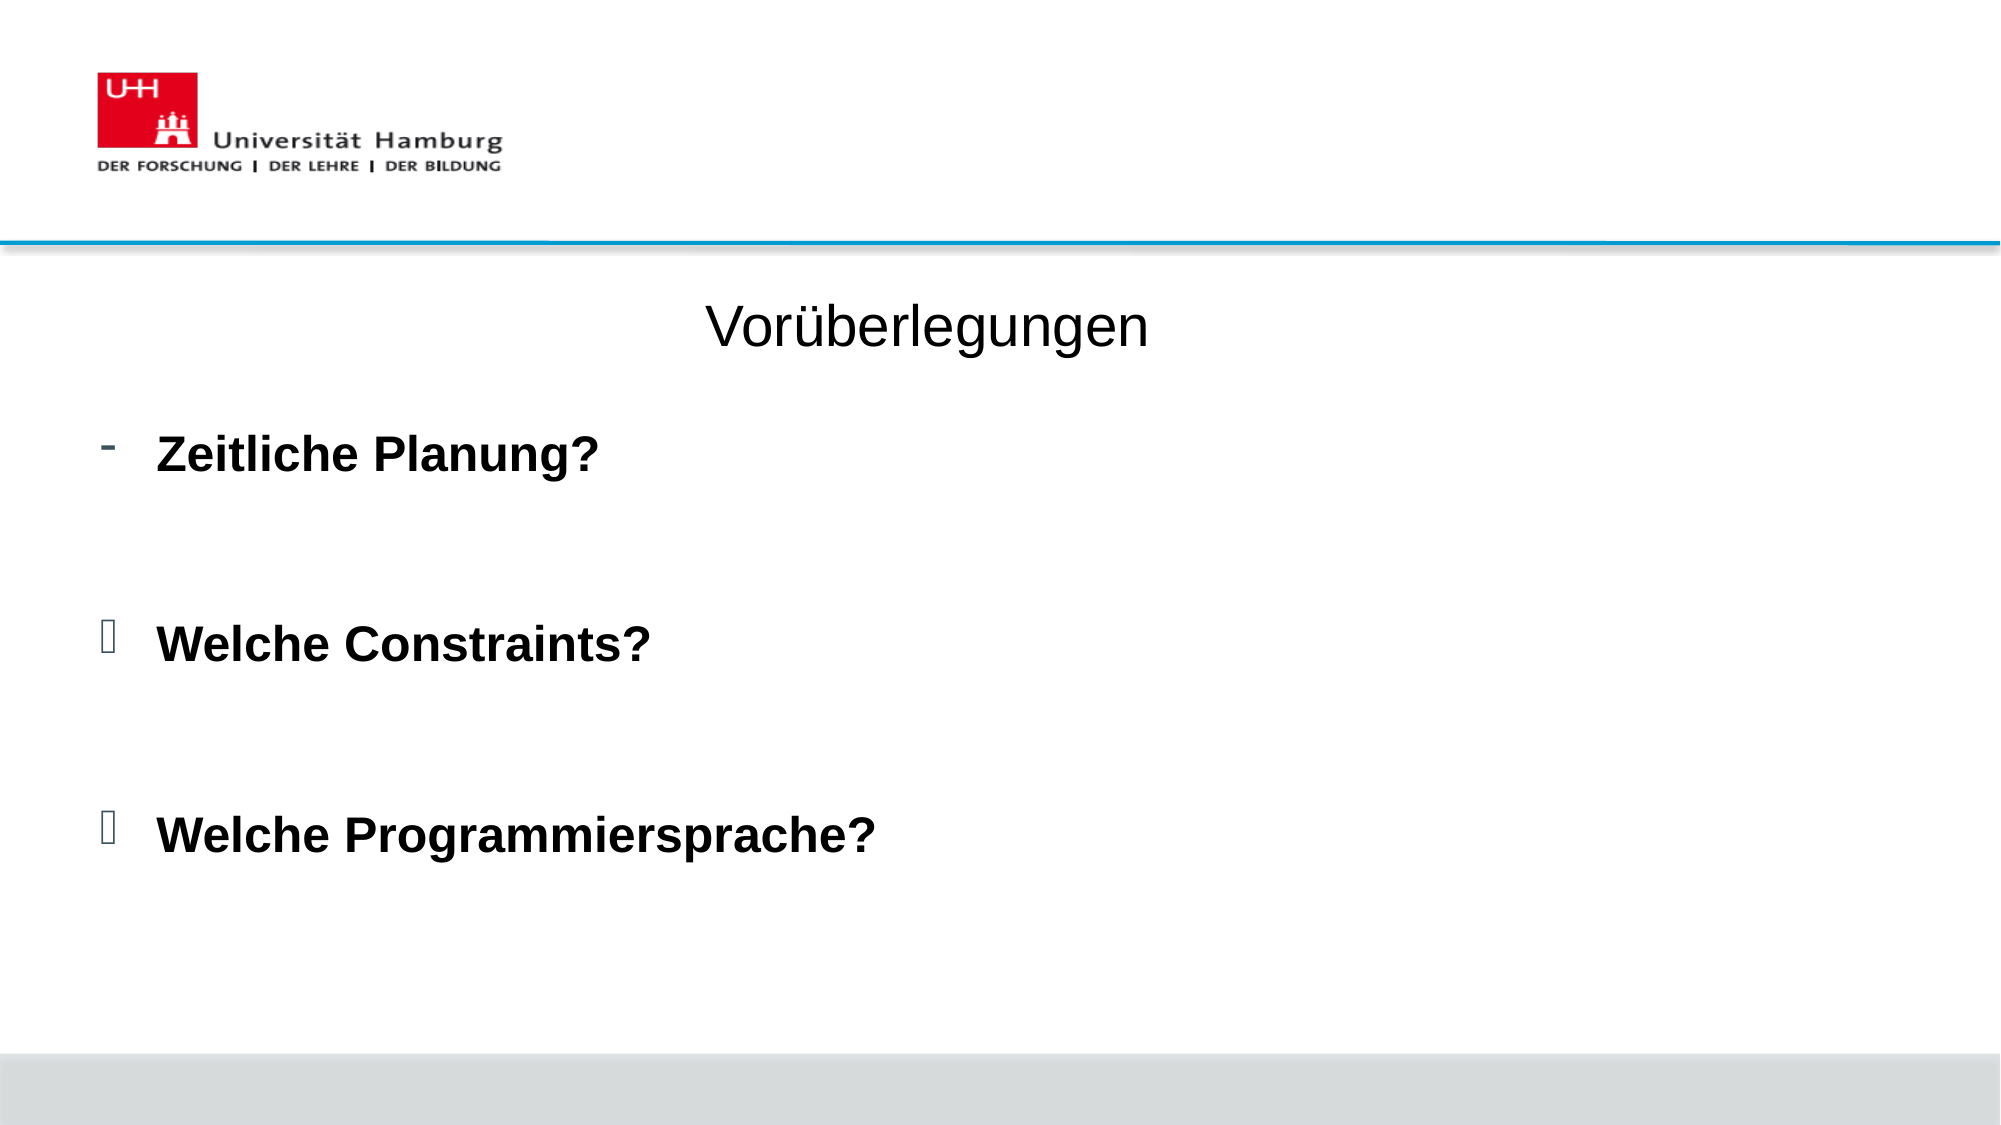

Vorüberlegungen
Zeitliche Planung?

Welche Constraints?

Welche Programmiersprache?